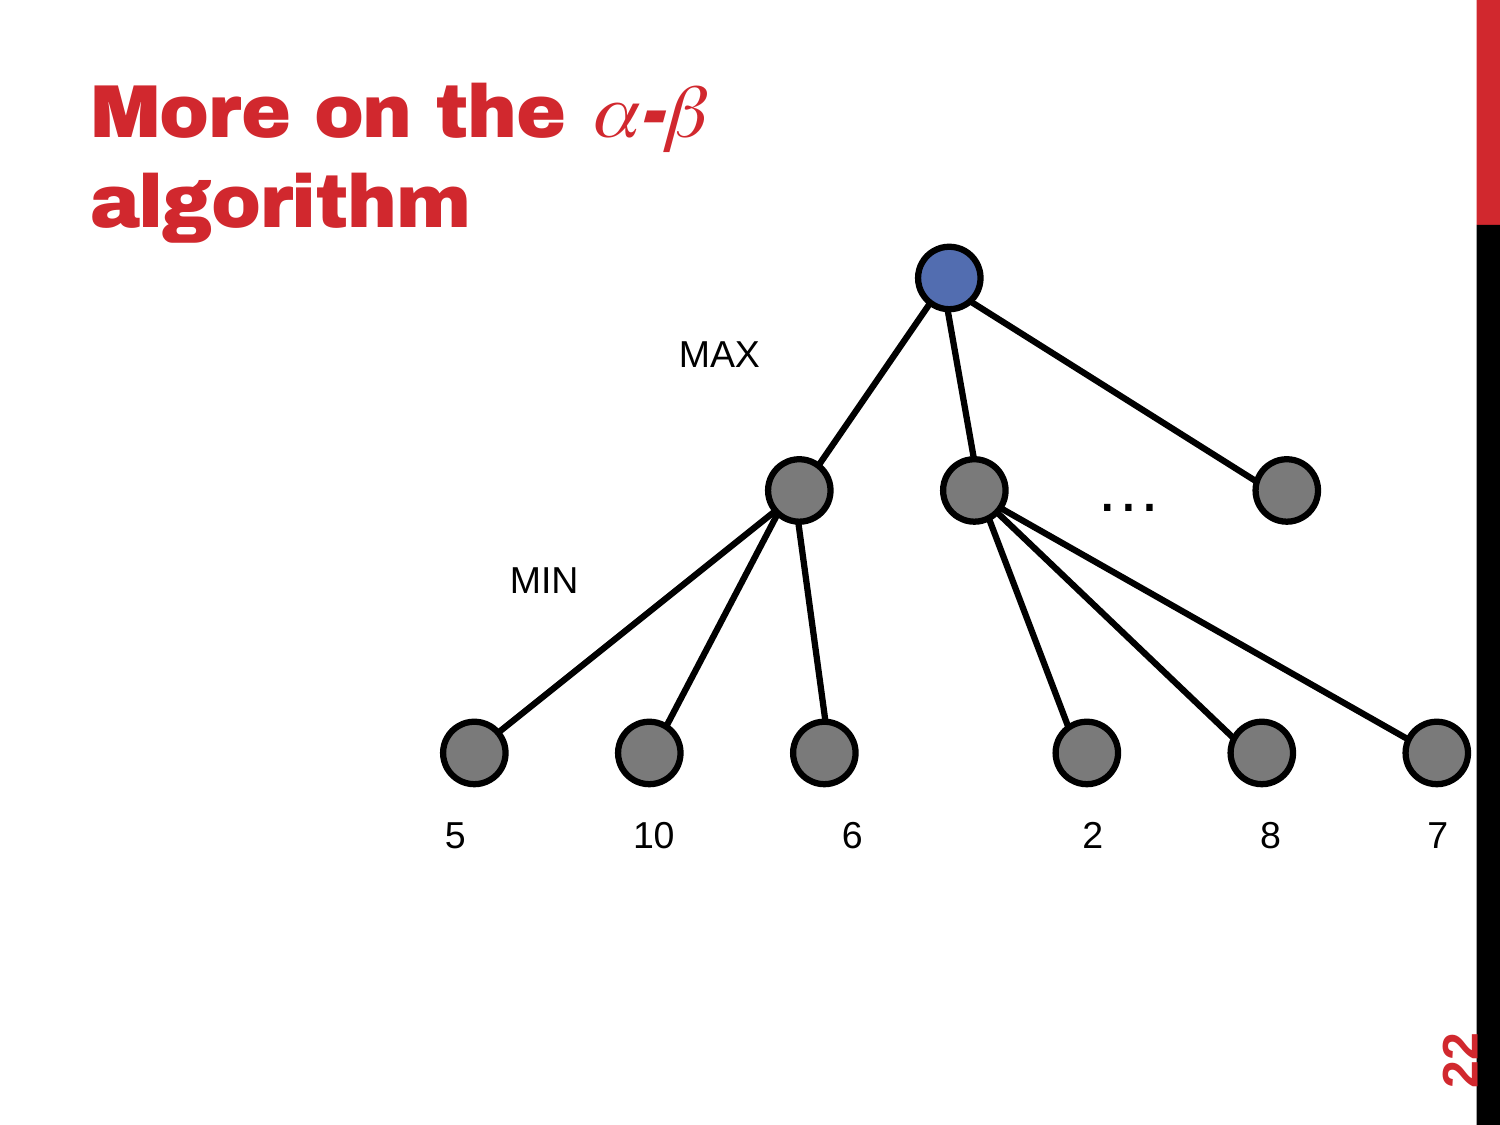

# More on the α-β algorithm

MAX
…

MIN

5                10                6                     2               8              7
22